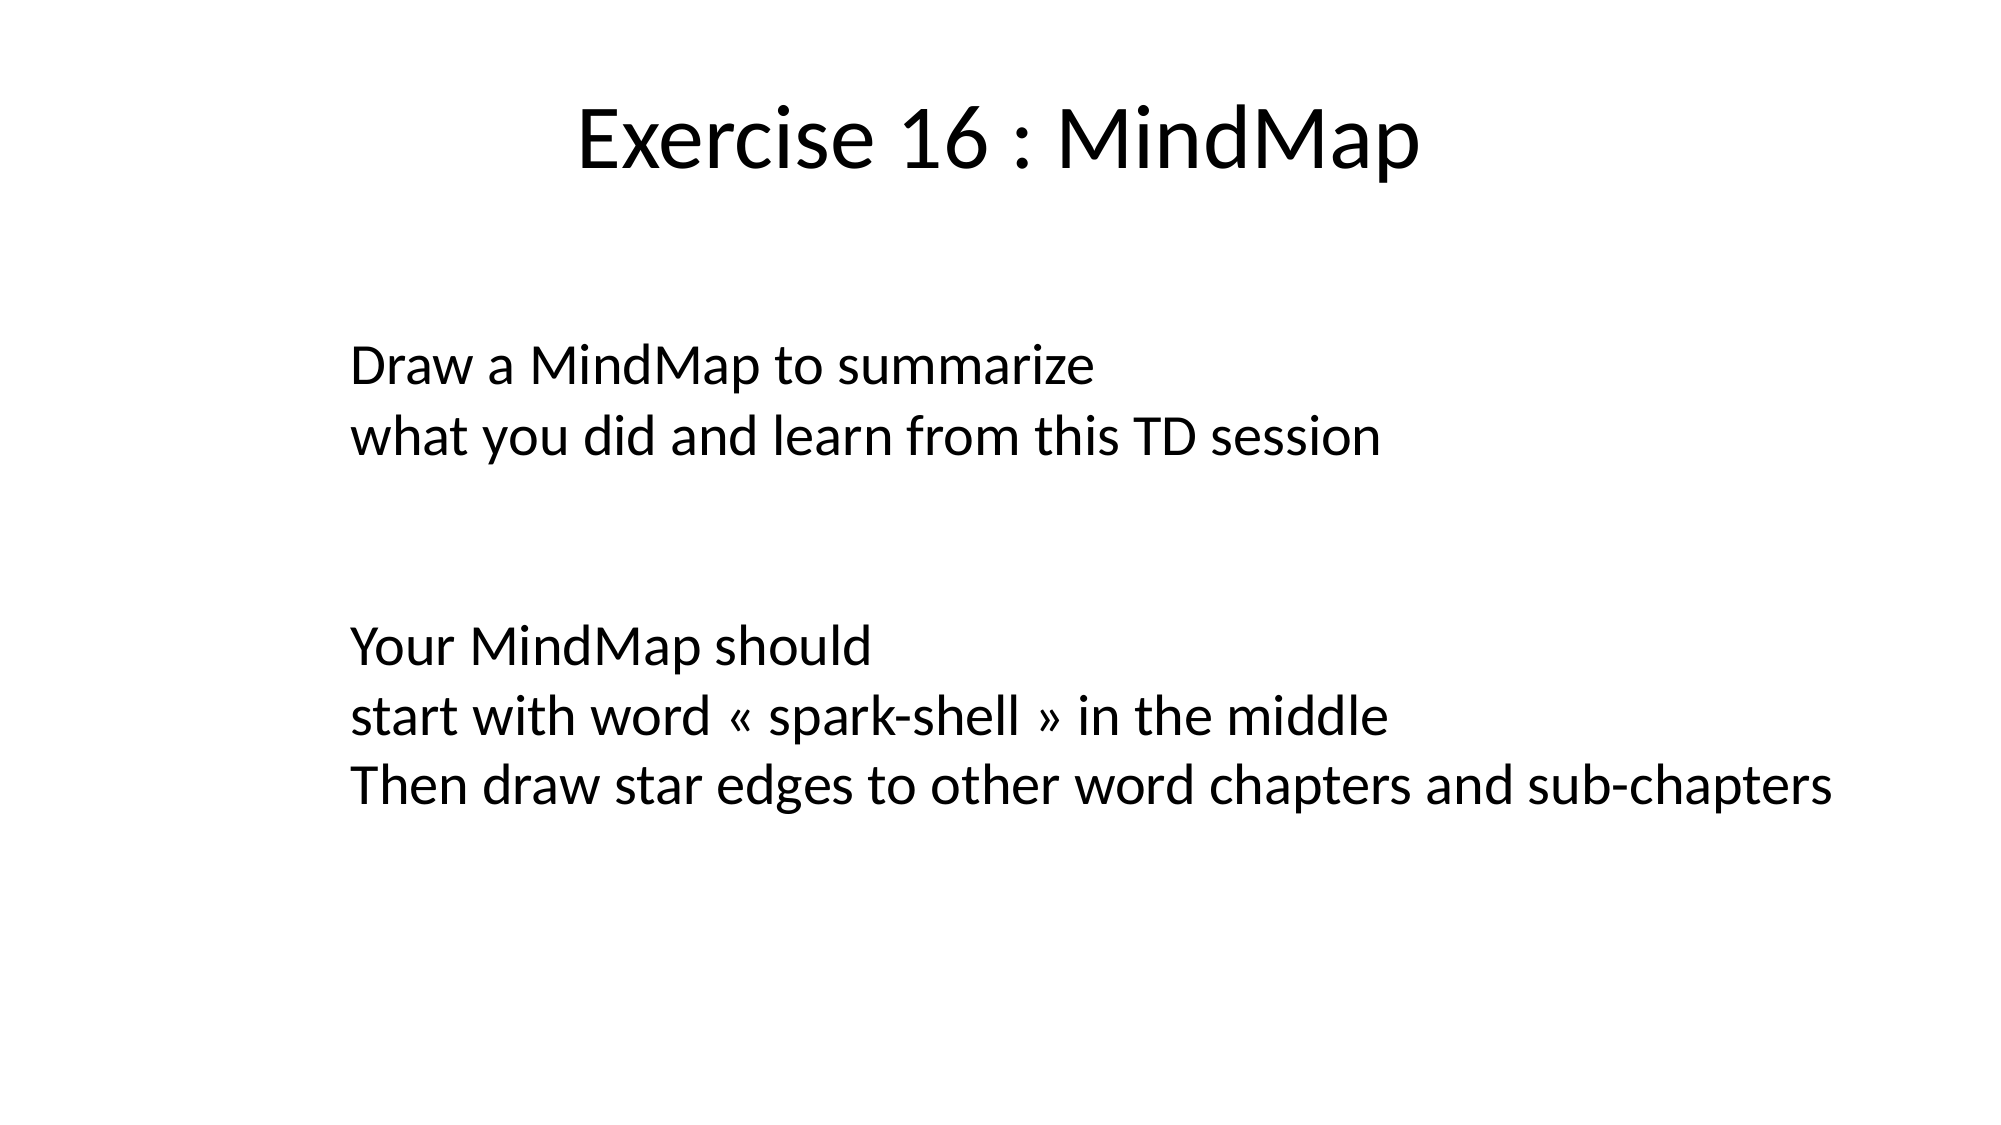

# Exercise 16 : MindMap
Draw a MindMap to summarize
what you did and learn from this TD session

Your MindMap should
start with word « spark-shell » in the middle
Then draw star edges to other word chapters and sub-chapters